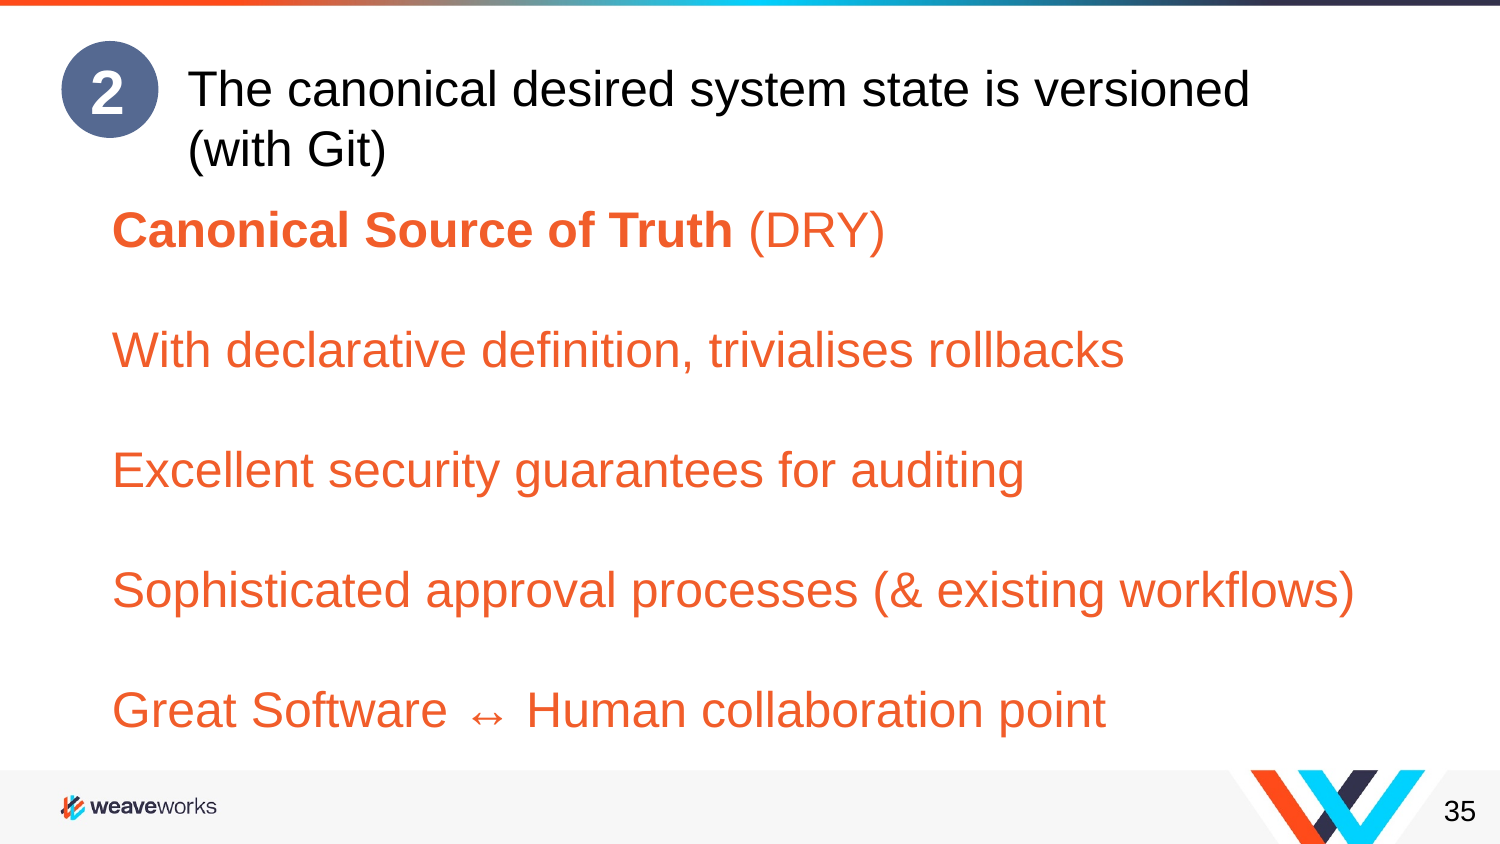

2
The canonical desired system state is versioned
(with Git)

Canonical Source of Truth (DRY)

With declarative definition, trivialises rollbacks

Excellent security guarantees for auditing

Sophisticated approval processes (& existing workflows)

Great Software ↔ Human collaboration point

35